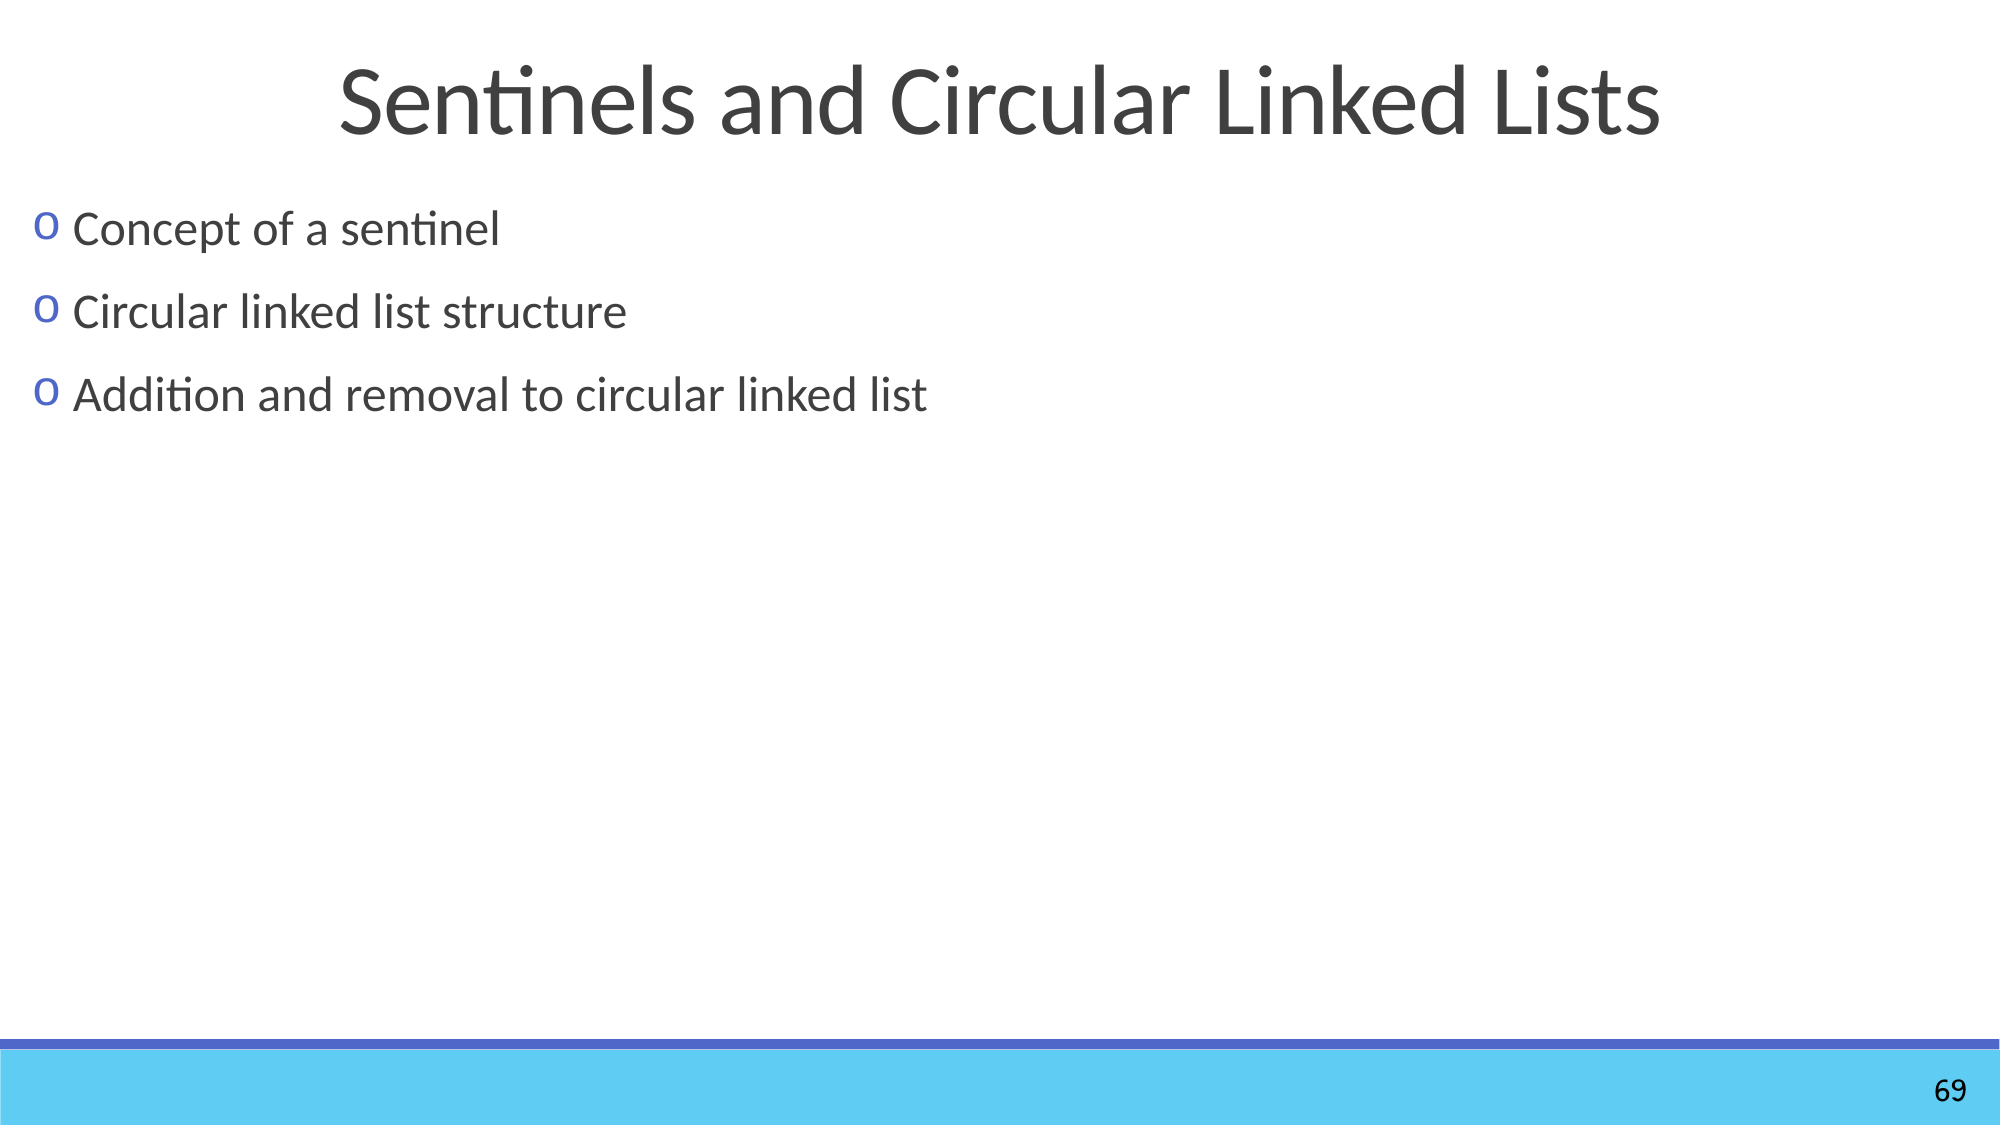

# Sentinels and Circular Linked Lists
 Concept of a sentinel
 Circular linked list structure
 Addition and removal to circular linked list

69